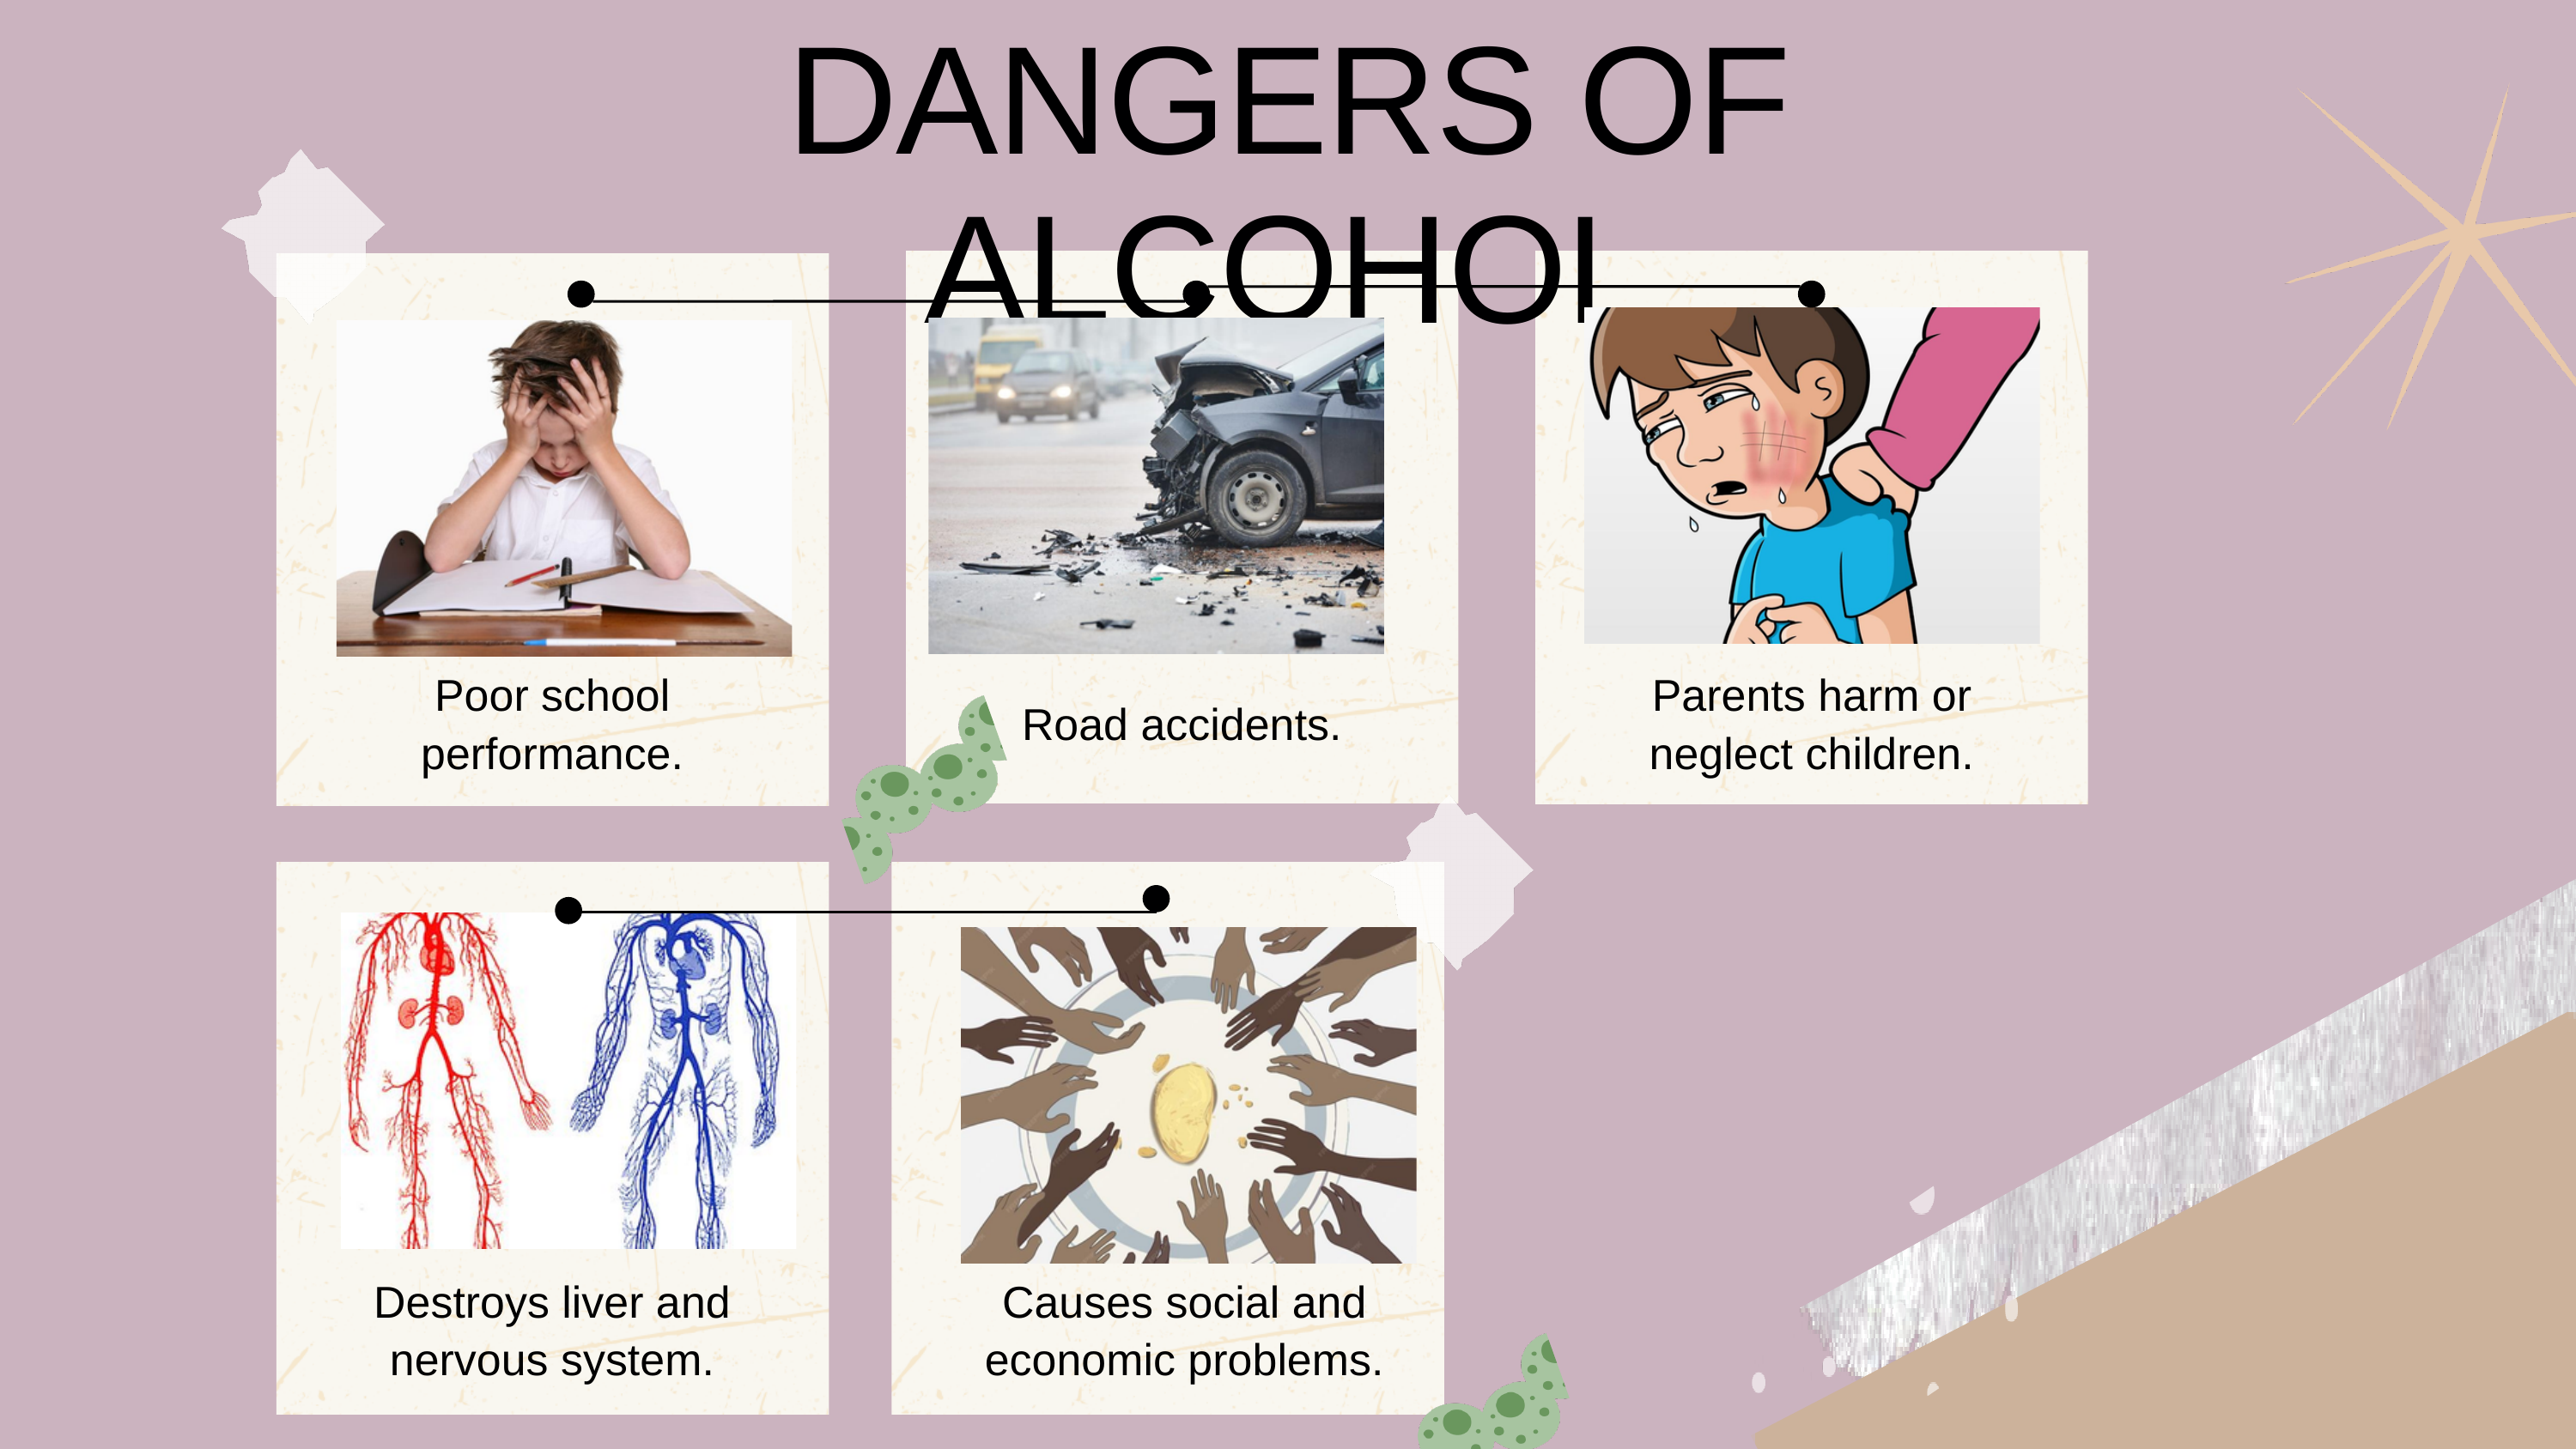

DANGERS OF ALCOHOL

Poor school performance.
Parents harm or neglect children.
Road accidents.

Destroys liver and nervous system.
Causes social and economic problems.